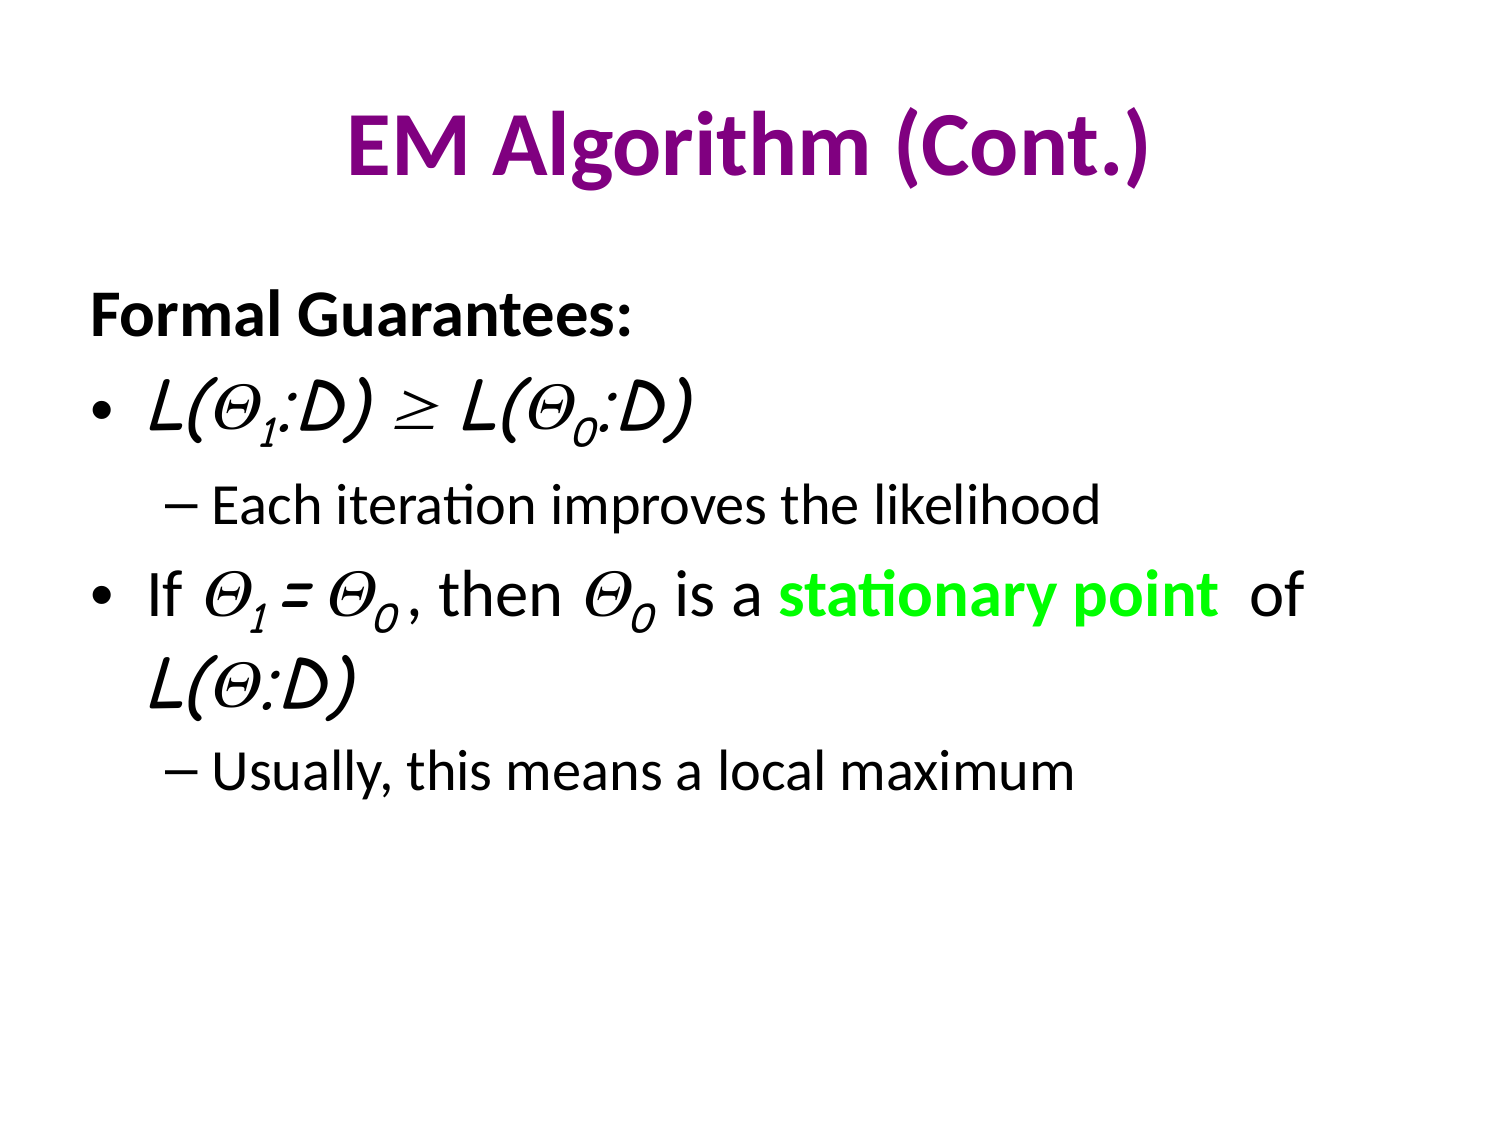

# EM Algorithm (Cont.)
Formal Guarantees:
L(Θ1:D) ≥ L(Θ0:D)
Each iteration improves the likelihood
If Θ1 = Θ0 , then Θ0  is a stationary point  of L(Θ:D)
Usually, this means a local maximum